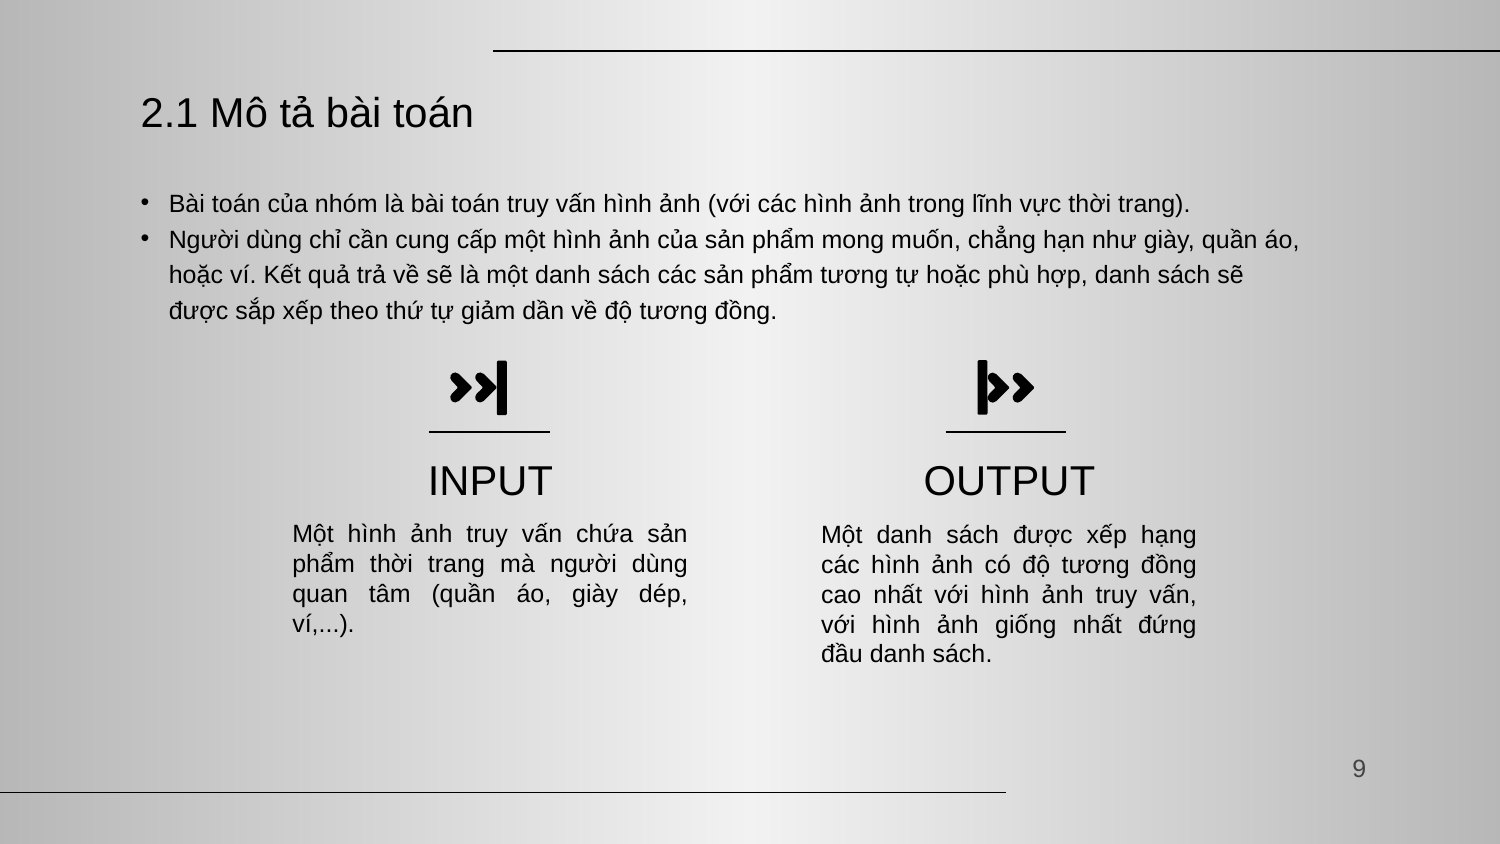

2.1 Mô tả bài toán
Bài toán của nhóm là bài toán truy vấn hình ảnh (với các hình ảnh trong lĩnh vực thời trang).
Người dùng chỉ cần cung cấp một hình ảnh của sản phẩm mong muốn, chẳng hạn như giày, quần áo, hoặc ví. Kết quả trả về sẽ là một danh sách các sản phẩm tương tự hoặc phù hợp, danh sách sẽ được sắp xếp theo thứ tự giảm dần về độ tương đồng.

INPUT
OUTPUT
Một hình ảnh truy vấn chứa sản phẩm thời trang mà người dùng quan tâm (quần áo, giày dép, ví,...).
Một danh sách được xếp hạng các hình ảnh có độ tương đồng cao nhất với hình ảnh truy vấn, với hình ảnh giống nhất đứng đầu danh sách.
9